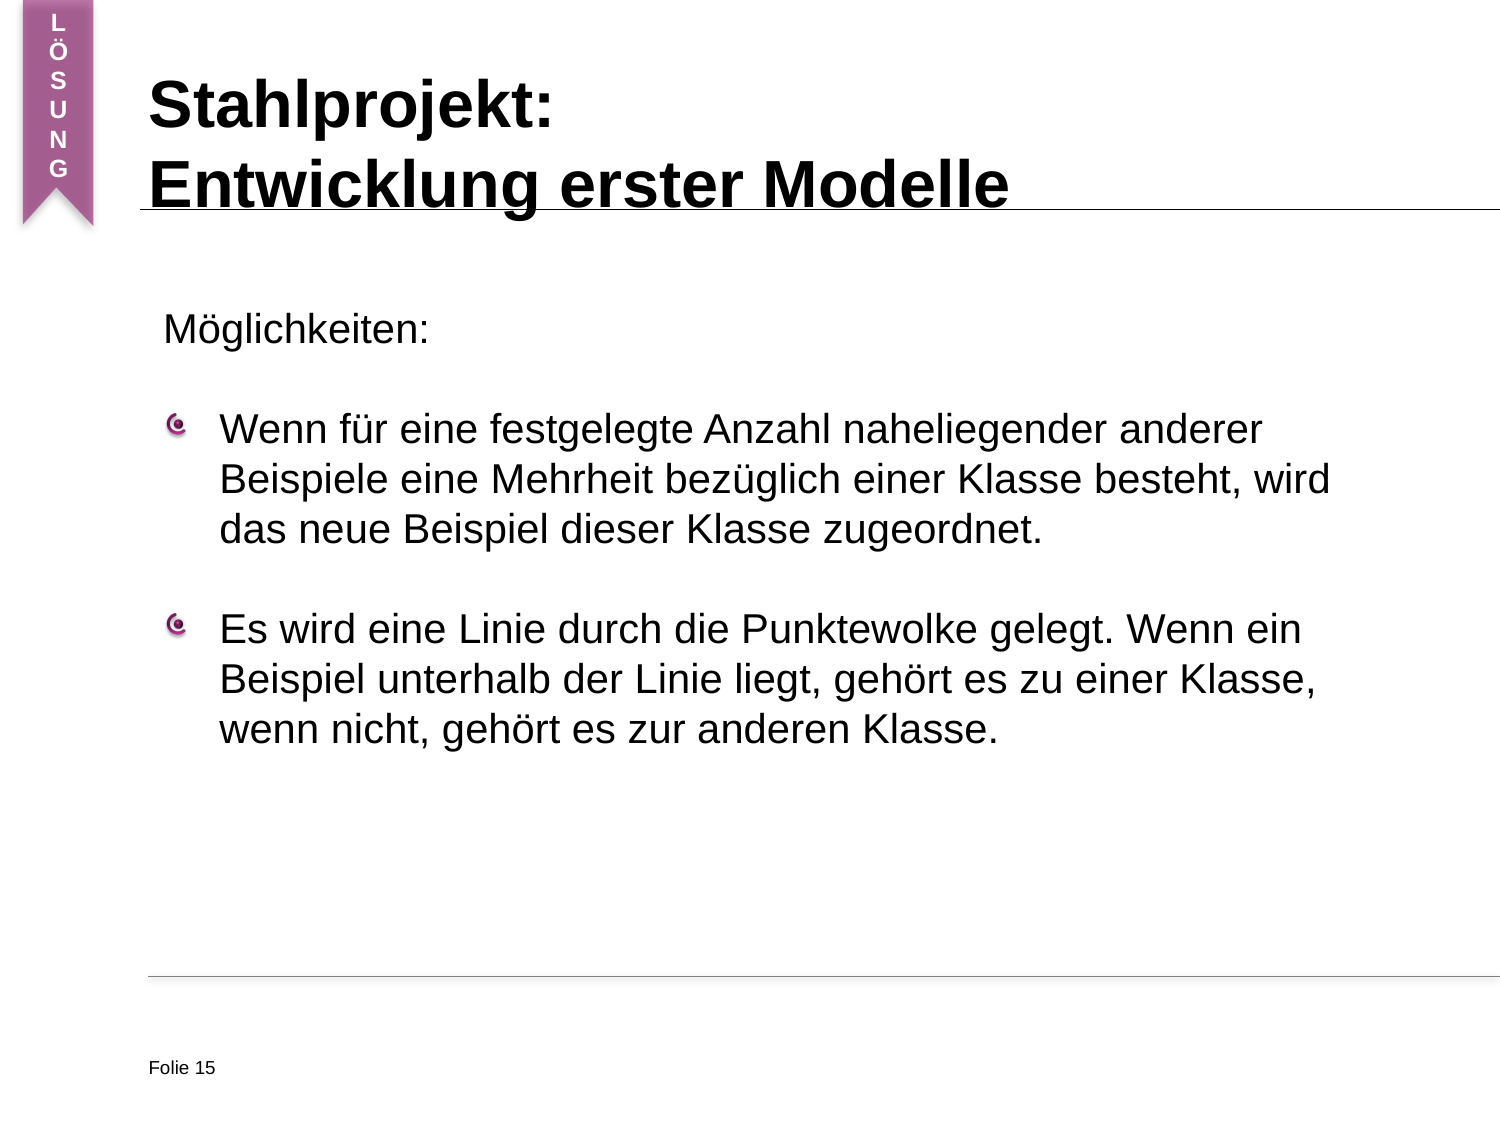

L
Ö
S
U
N
G

# Stahlprojekt: Entwicklung erster Modelle
Möglichkeiten:

Wenn für eine festgelegte Anzahl naheliegender anderer Beispiele eine Mehrheit bezüglich einer Klasse besteht, wird das neue Beispiel dieser Klasse zugeordnet.

Es wird eine Linie durch die Punktewolke gelegt. Wenn ein Beispiel unterhalb der Linie liegt, gehört es zu einer Klasse, wenn nicht, gehört es zur anderen Klasse.

Folie 15